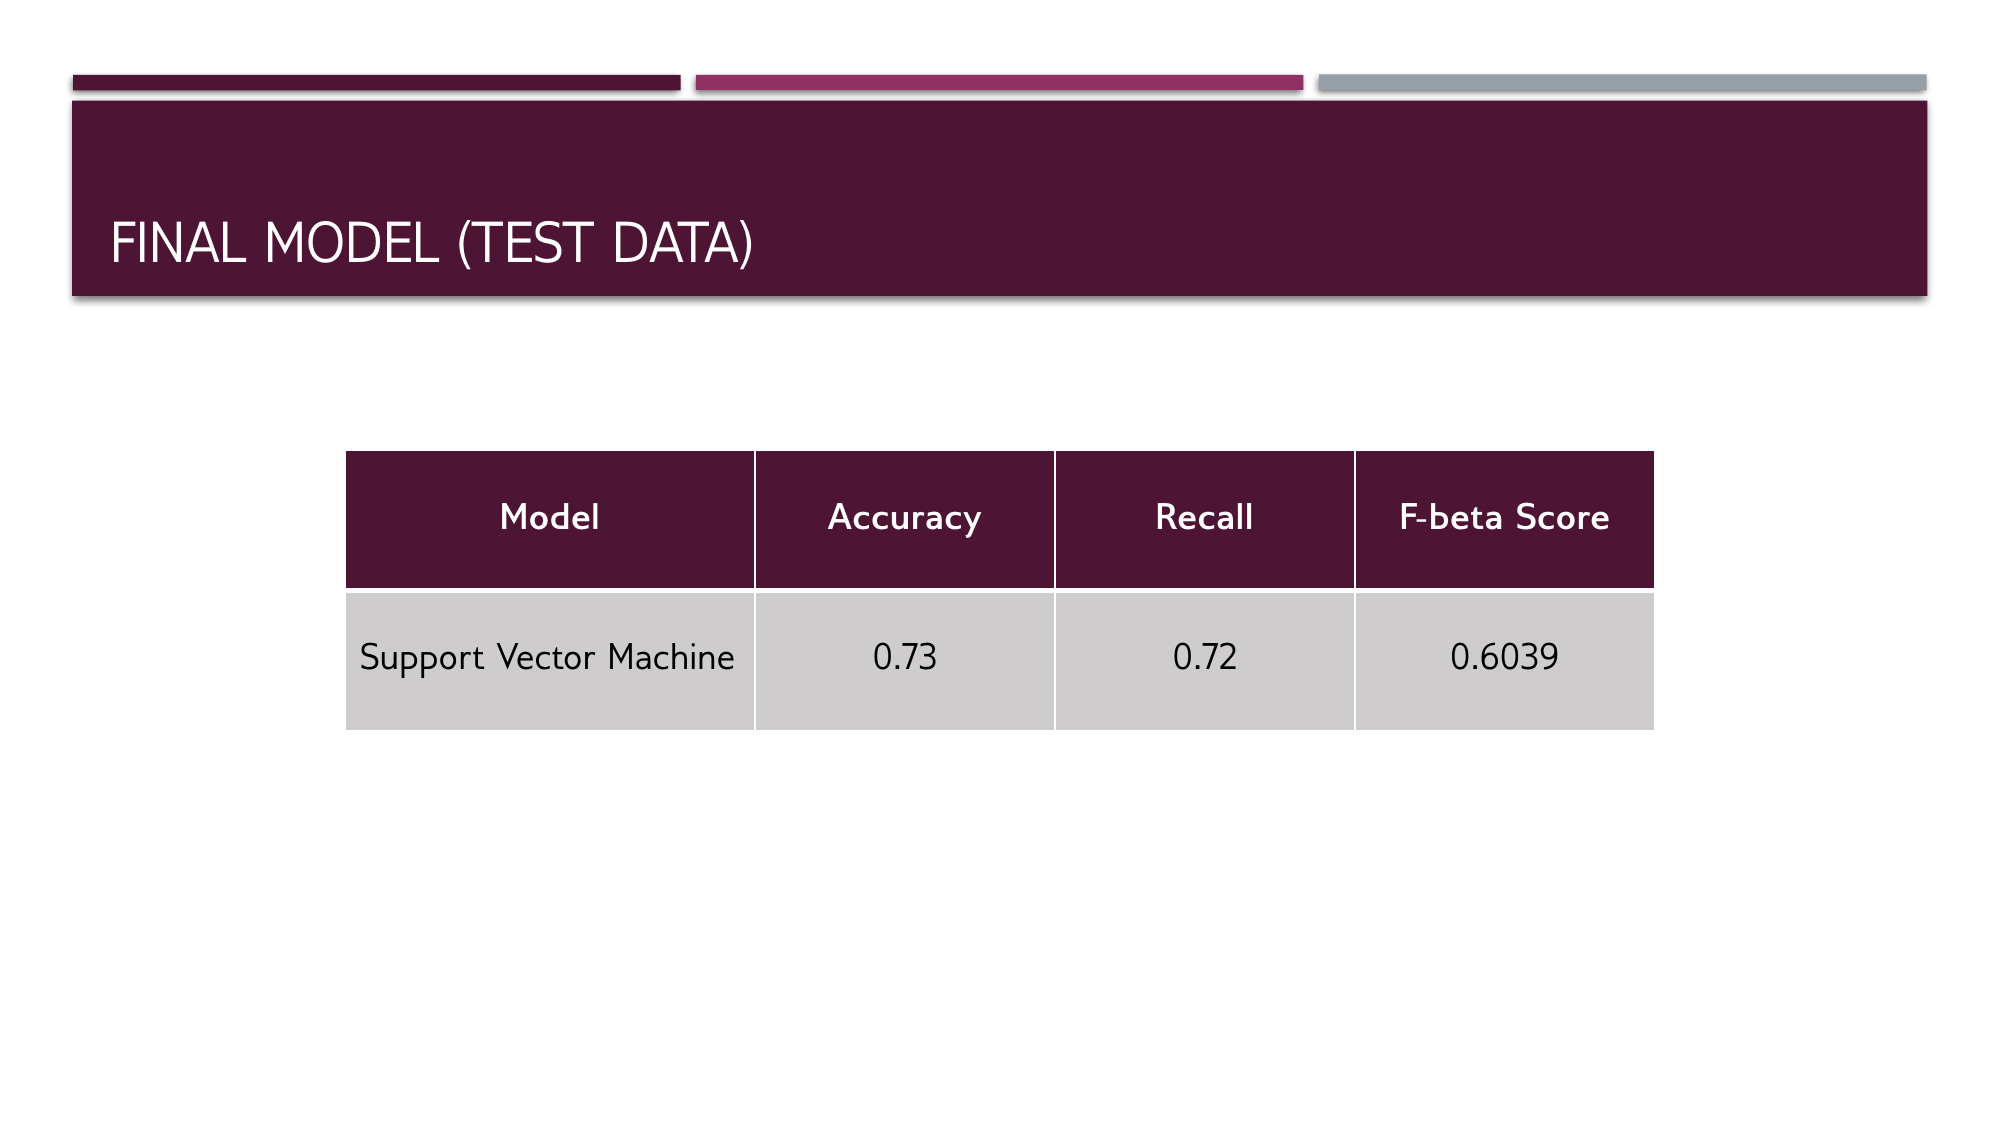

# Final Model (test data)
| Model | Accuracy | Recall | F-beta Score |
| --- | --- | --- | --- |
| Support Vector Machine | 0.73 | 0.72 | 0.6039 |